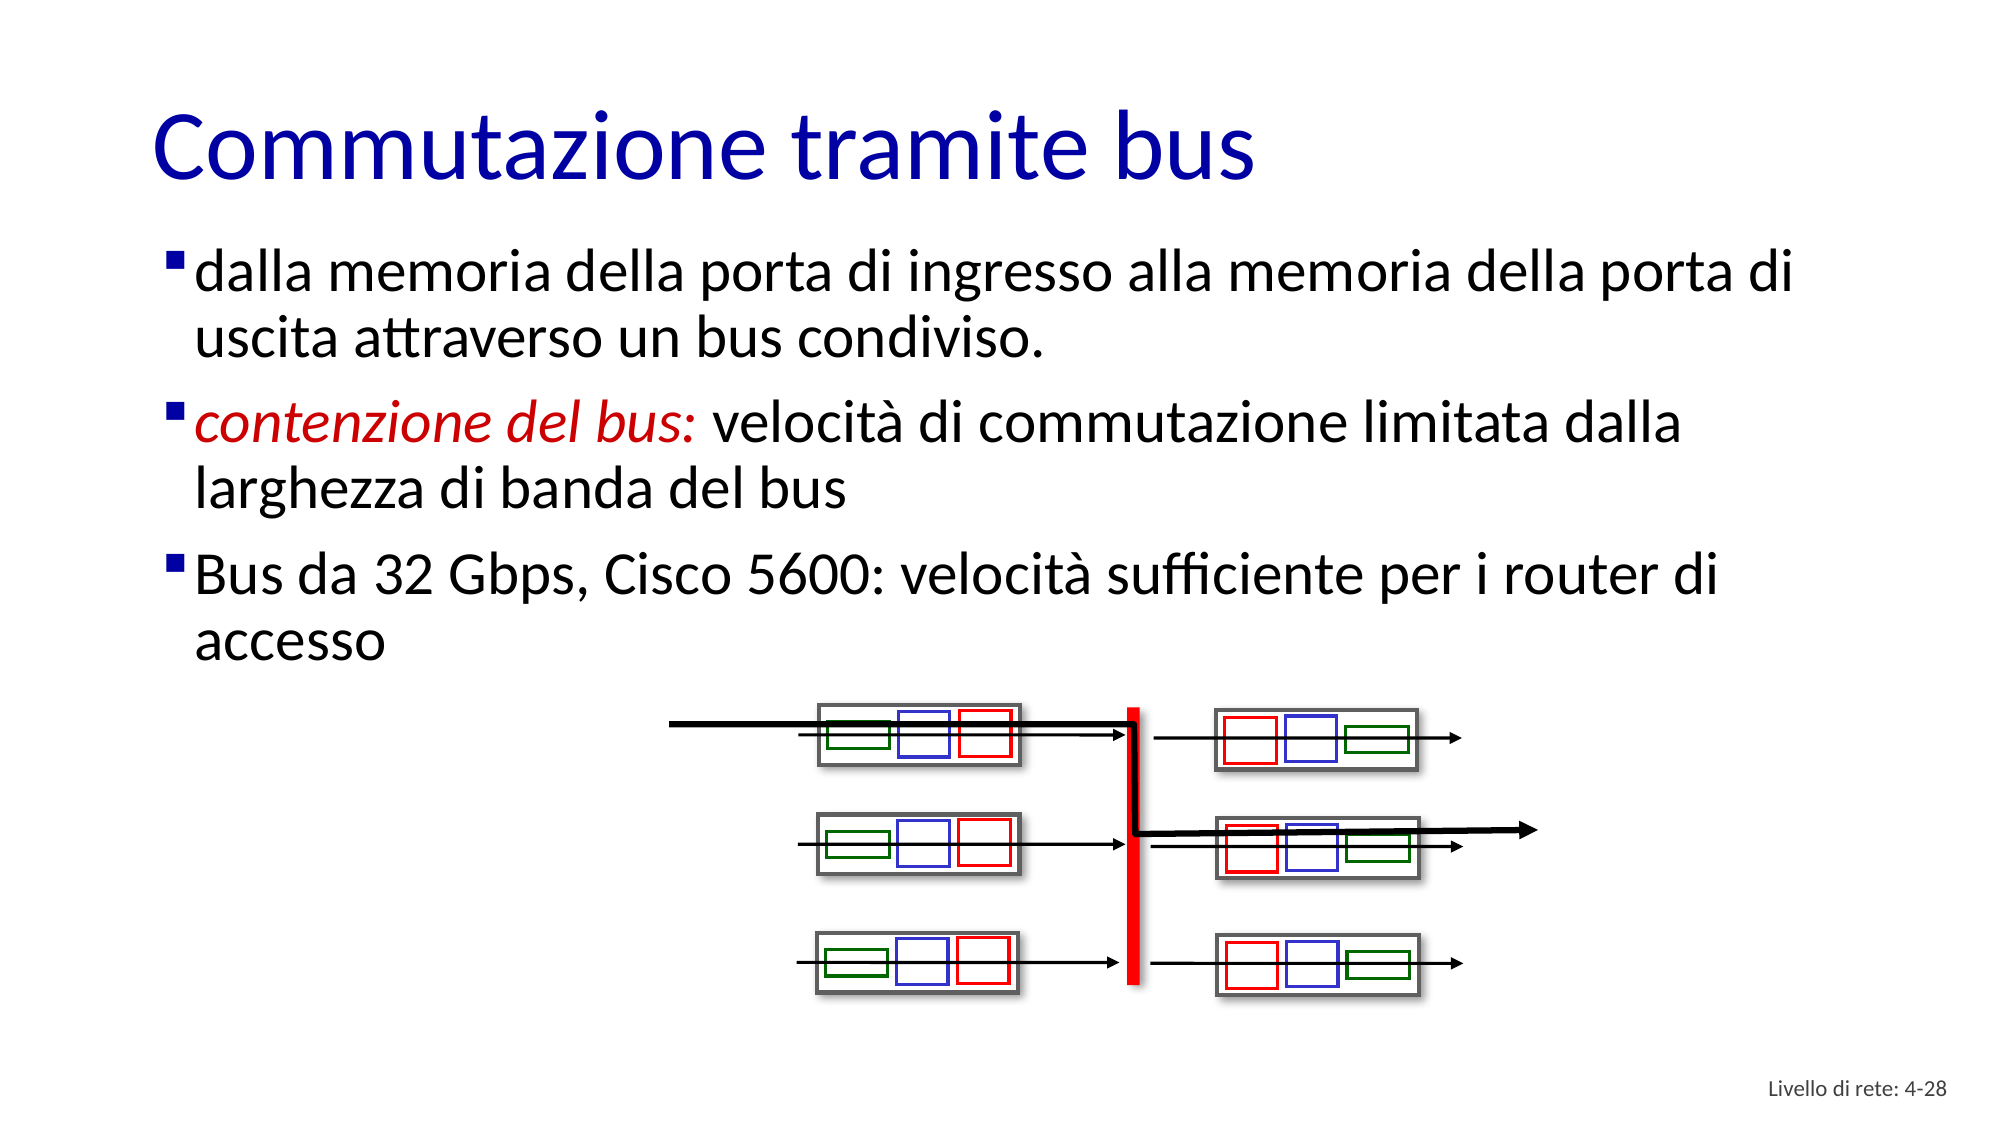

# Commutazione tramite bus
dalla memoria della porta di ingresso alla memoria della porta di uscita attraverso un bus condiviso.
contenzione del bus: velocità di commutazione limitata dalla larghezza di banda del bus
Bus da 32 Gbps, Cisco 5600: velocità sufficiente per i router di accesso

Livello di rete: 4-28